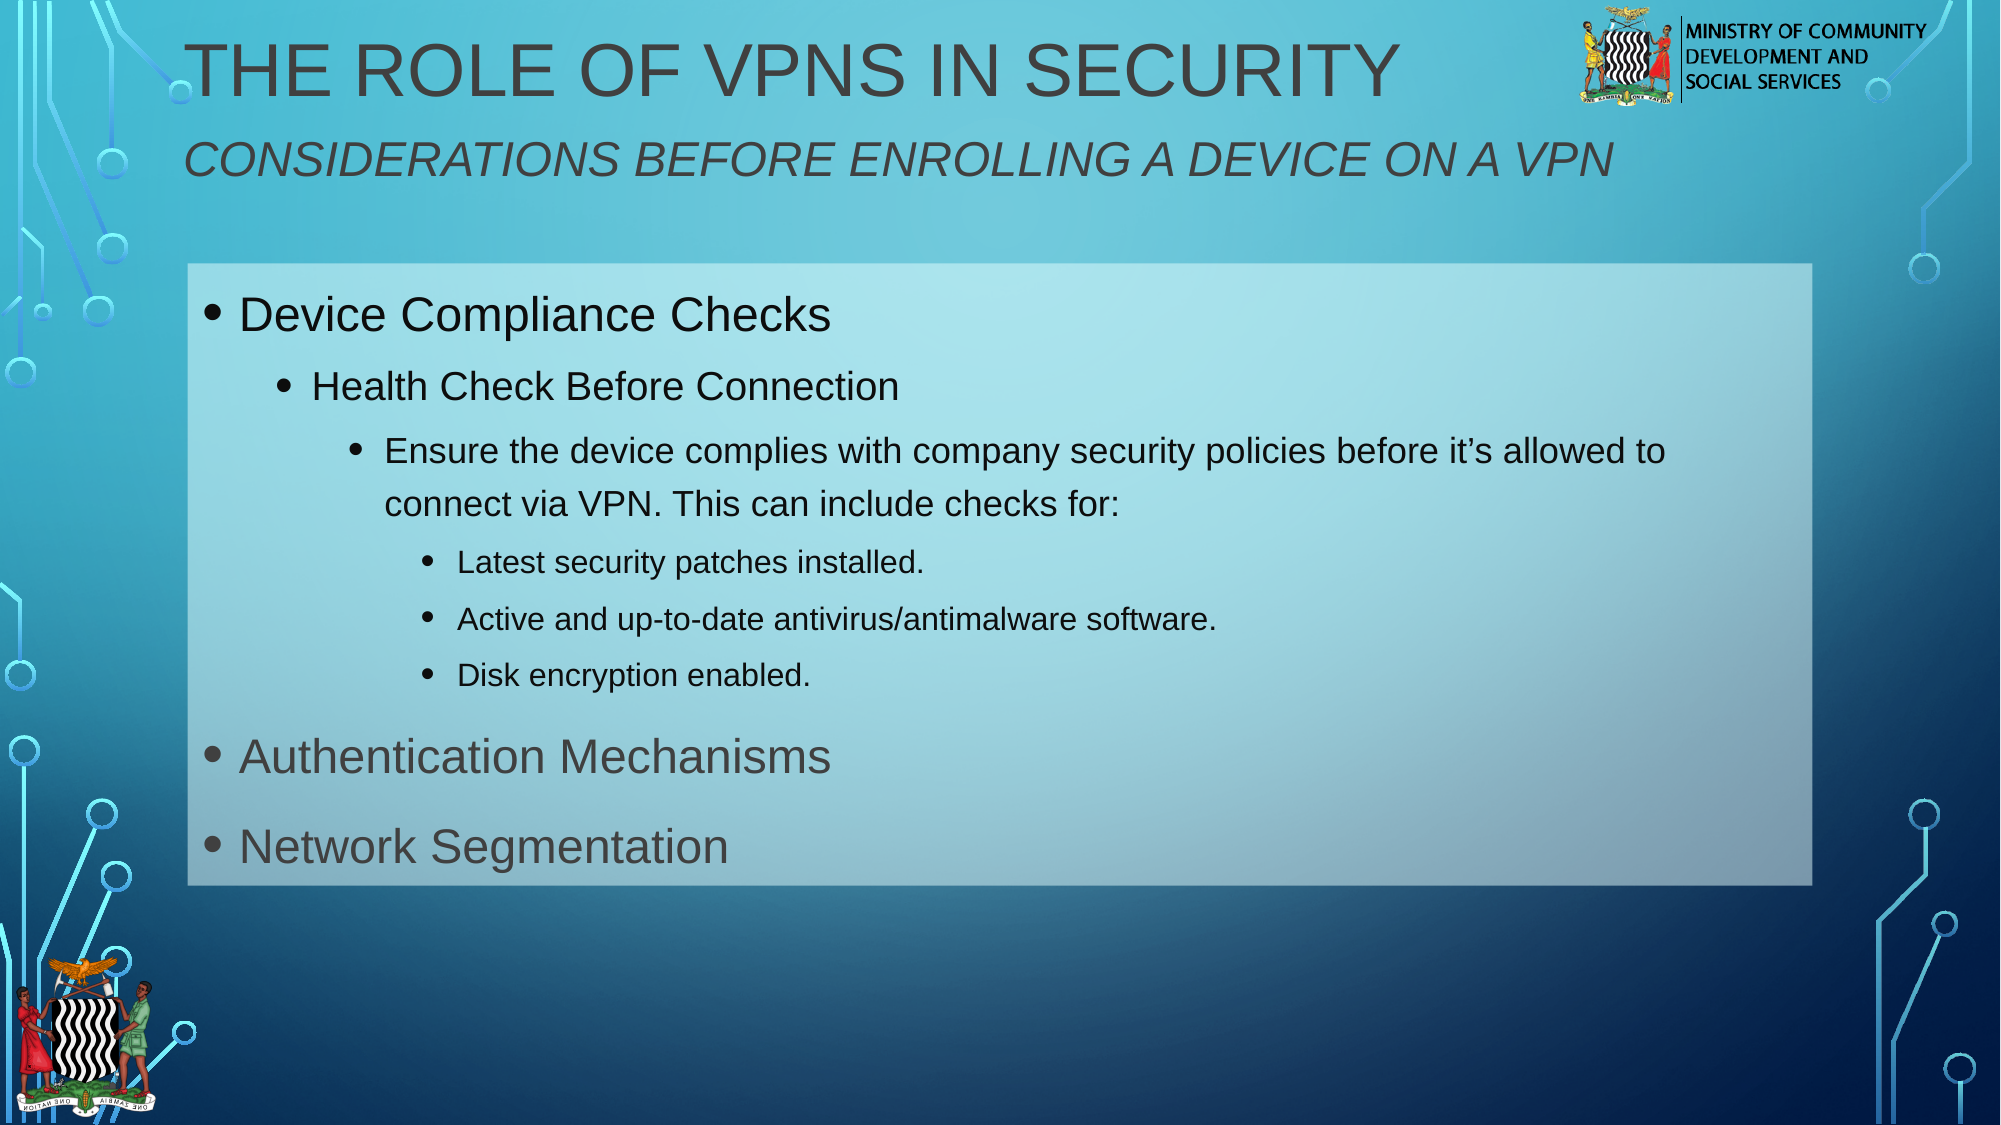

# The Role of VPNs in Security
Considerations before enrolling a device on a vpn
Device Compliance Checks
Health Check Before Connection
Ensure the device complies with company security policies before it’s allowed to connect via VPN. This can include checks for:
Latest security patches installed.
Active and up-to-date antivirus/antimalware software.
Disk encryption enabled.
Authentication Mechanisms
Network Segmentation